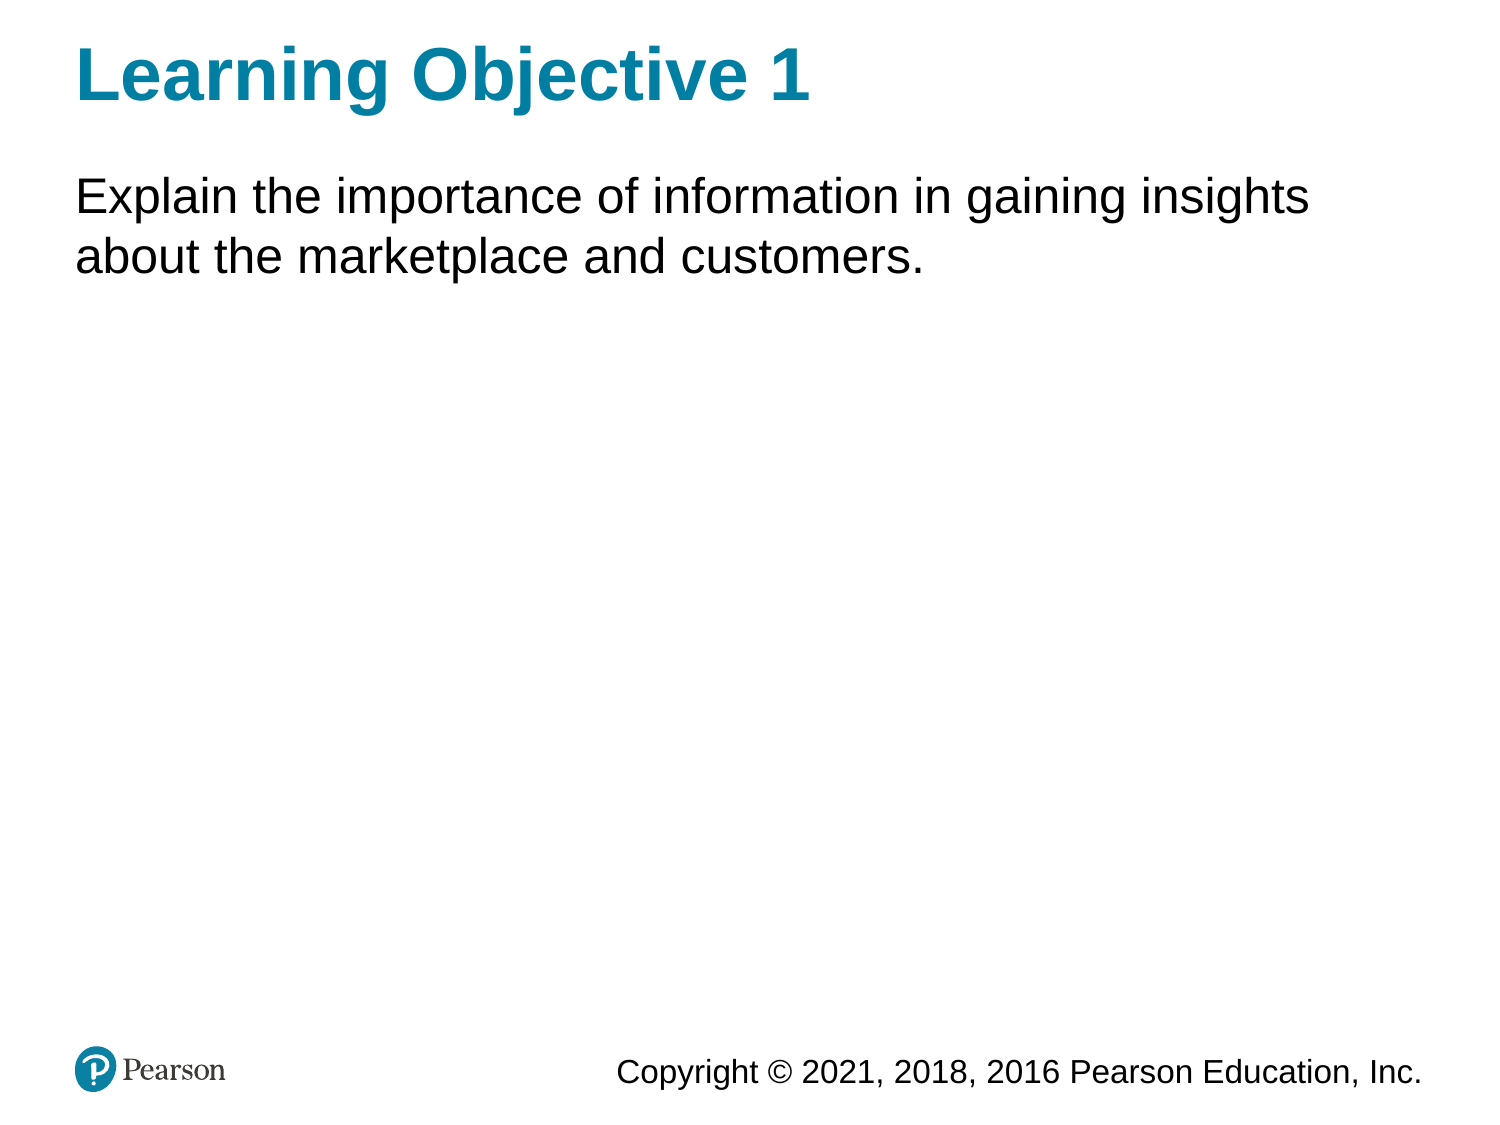

# Learning Objective 1
Explain the importance of information in gaining insights about the marketplace and customers.